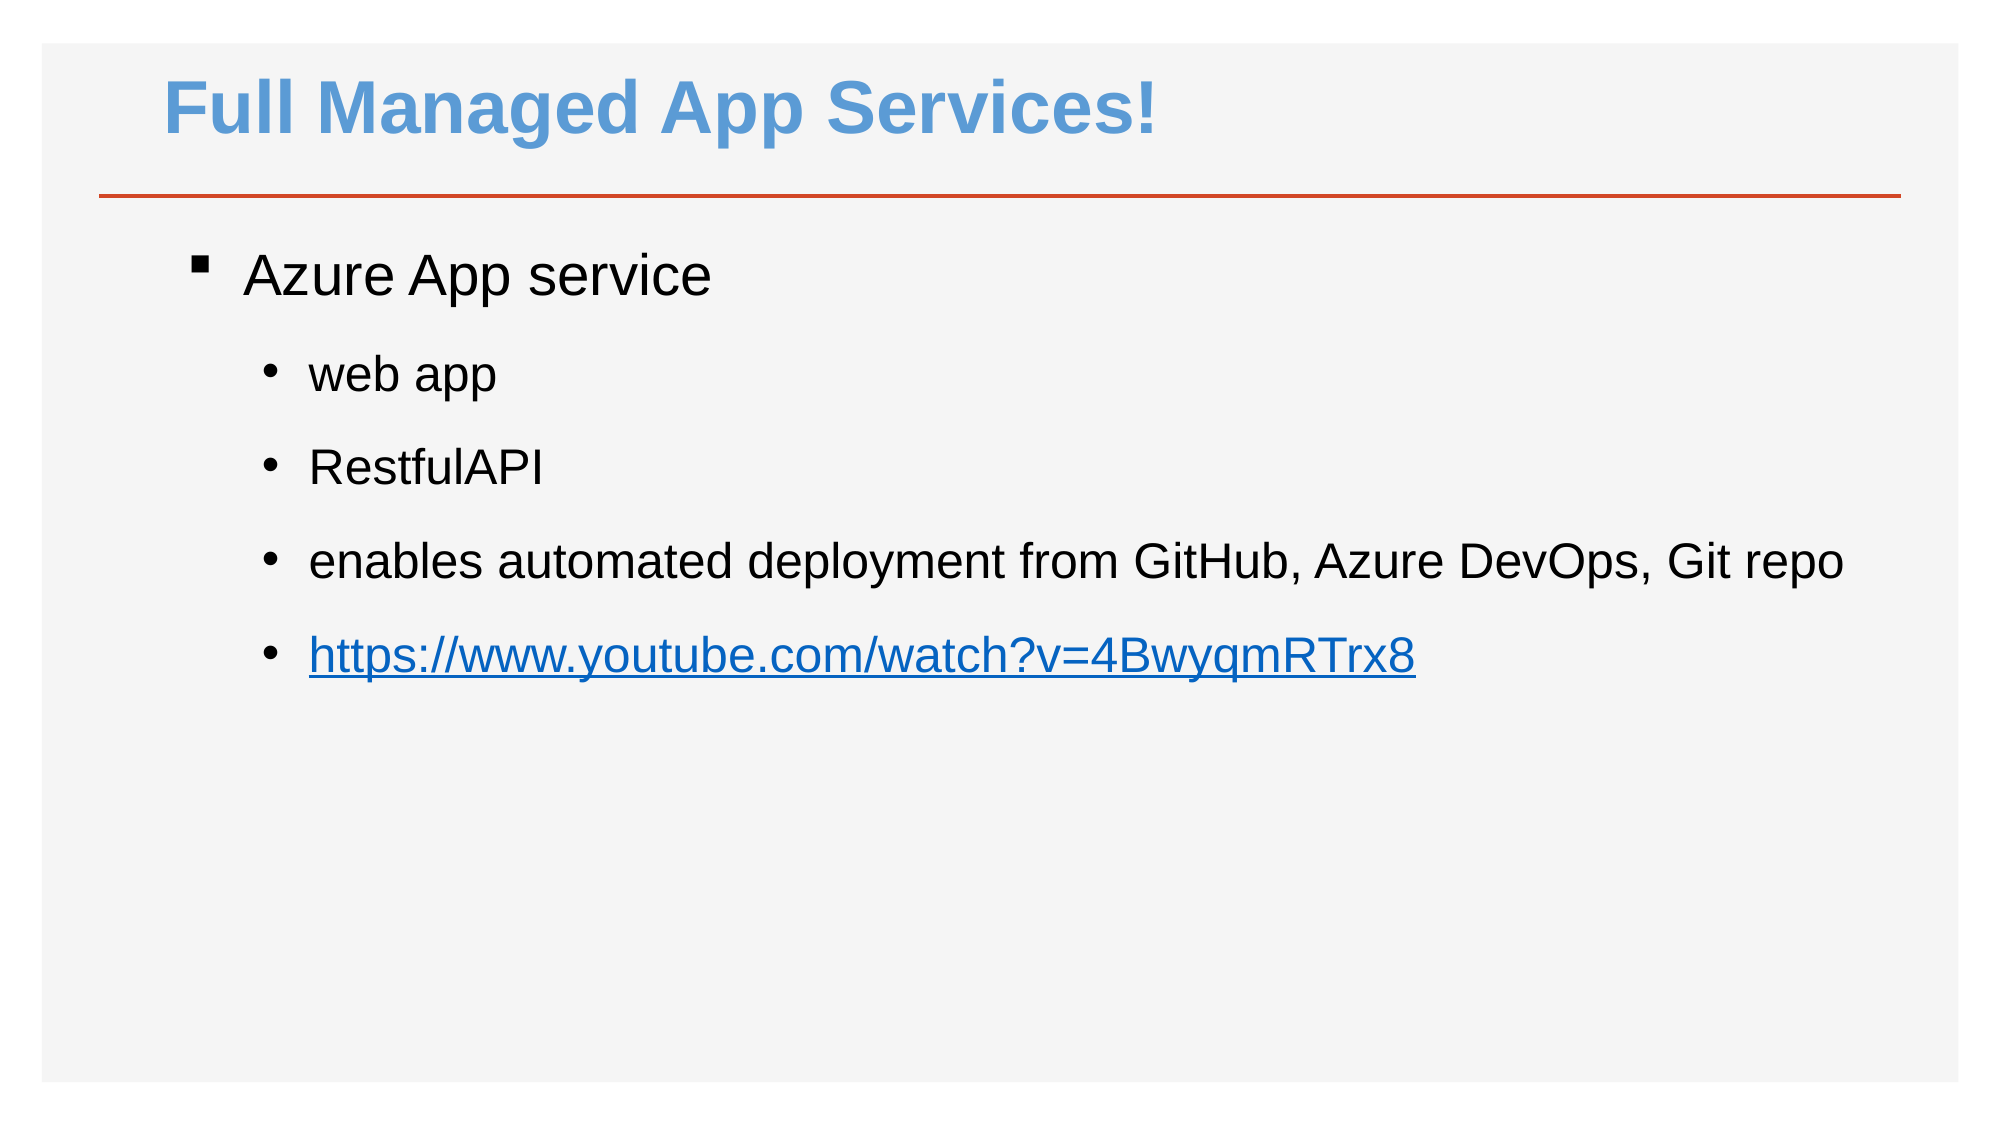

# Full Managed App Services!
Azure App service
web app
RestfulAPI
enables automated deployment from GitHub, Azure DevOps, Git repo
https://www.youtube.com/watch?v=4BwyqmRTrx8